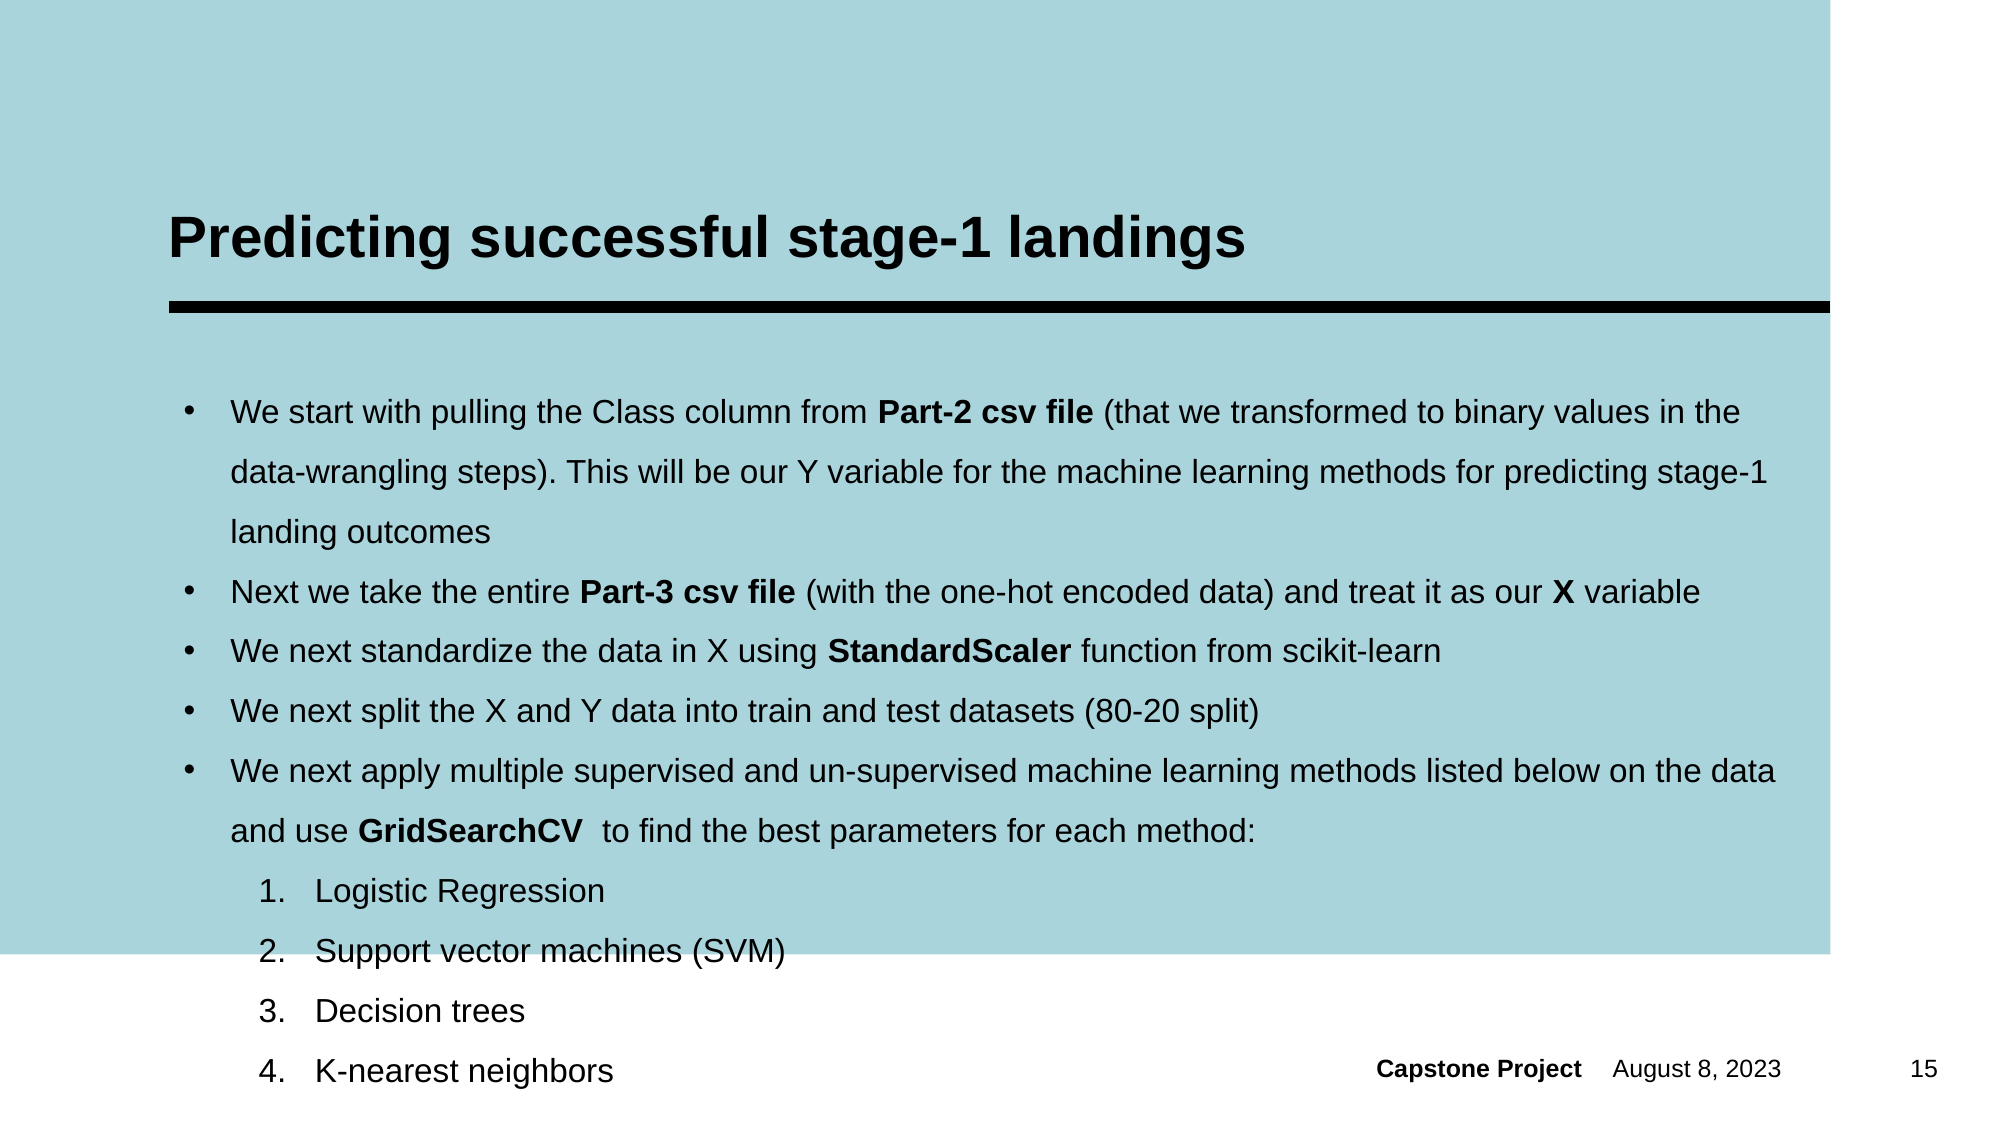

# Predicting successful stage-1 landings
We start with pulling the Class column from Part-2 csv file (that we transformed to binary values in the data-wrangling steps). This will be our Y variable for the machine learning methods for predicting stage-1 landing outcomes
Next we take the entire Part-3 csv file (with the one-hot encoded data) and treat it as our X variable
We next standardize the data in X using StandardScaler function from scikit-learn
We next split the X and Y data into train and test datasets (80-20 split)
We next apply multiple supervised and un-supervised machine learning methods listed below on the data and use GridSearchCV  to find the best parameters for each method:
Logistic Regression
Support vector machines (SVM)
Decision trees
K-nearest neighbors
August 8, 2023
15
Capstone Project